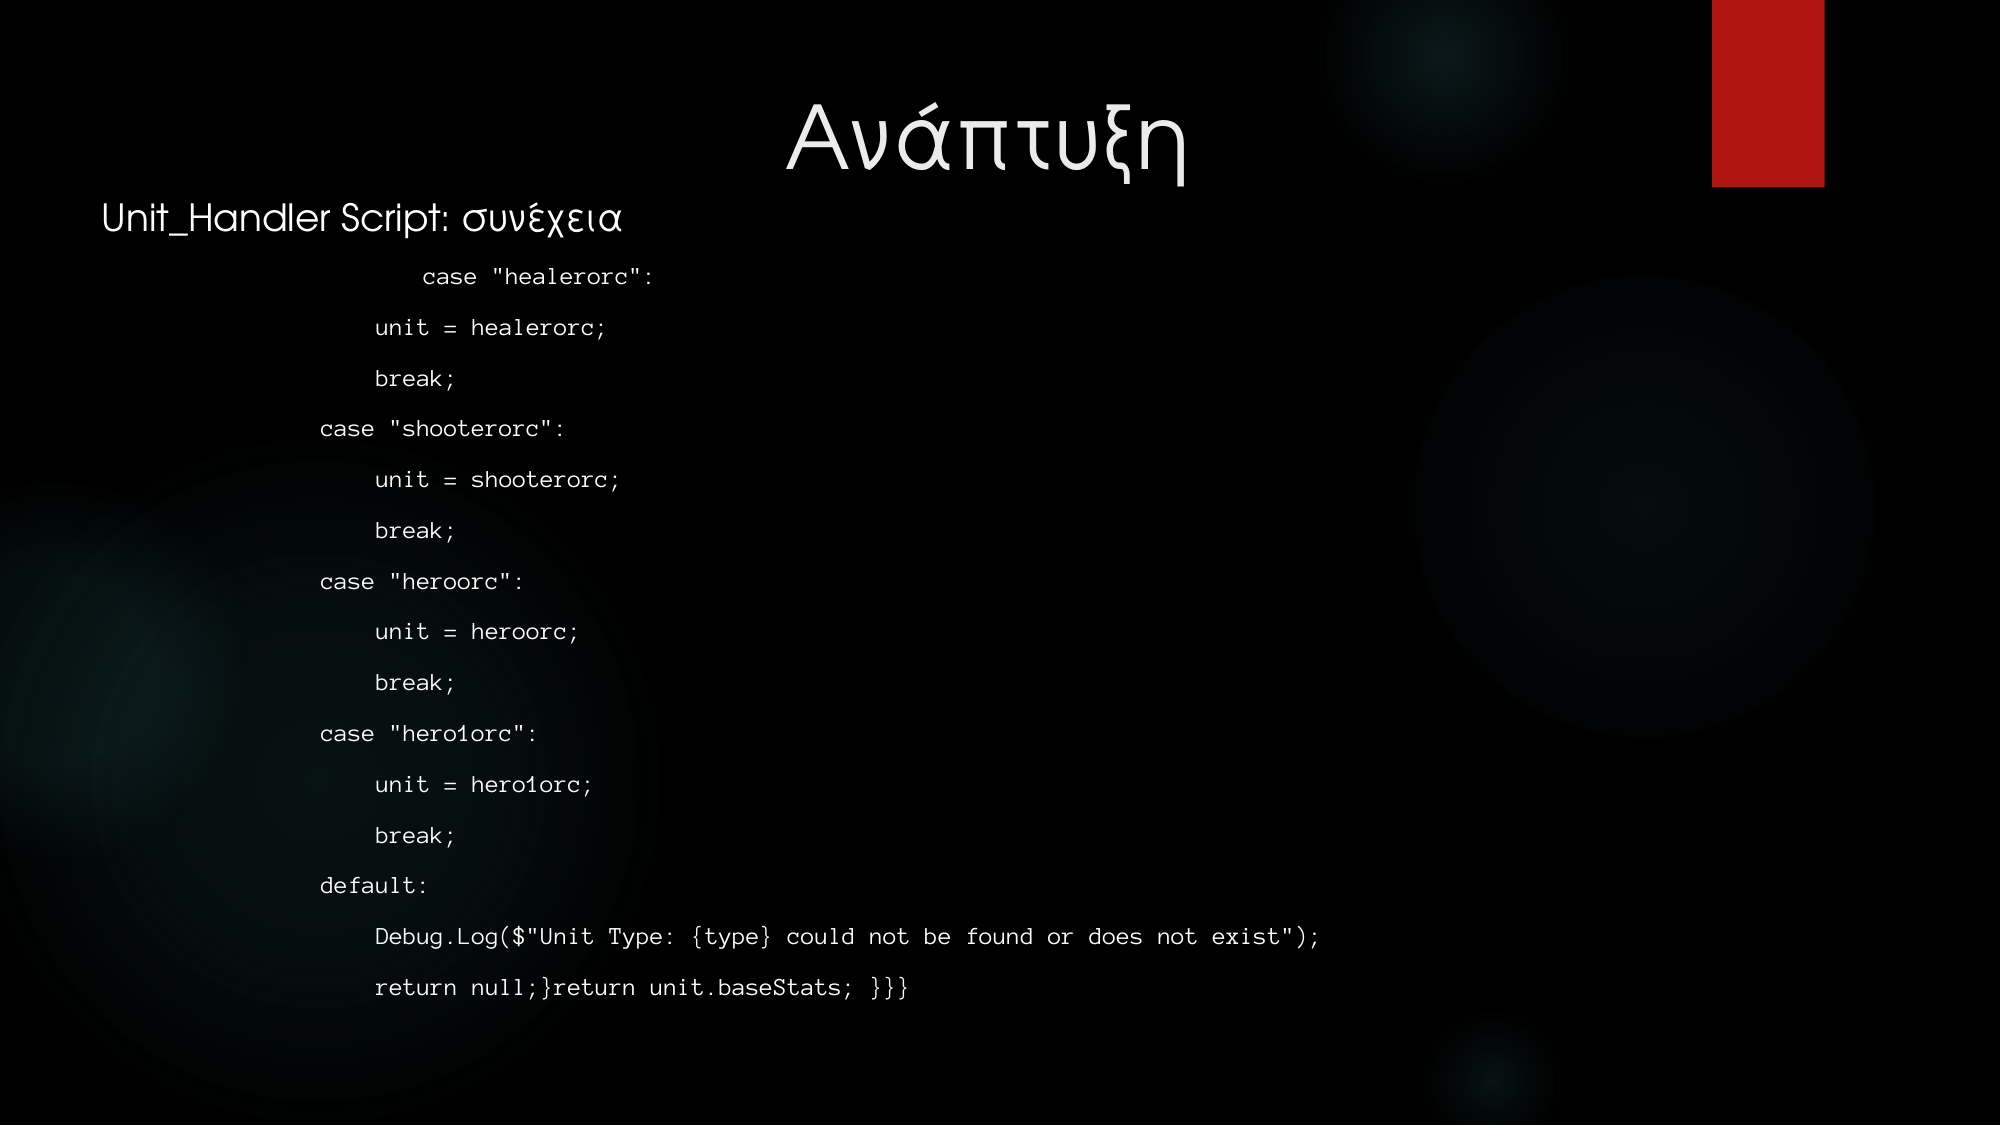

# Ανάπτυξη
Unit_Handler Script: συνέχεια
		  case "healerorc":
                    unit = healerorc;
                    break;
                case "shooterorc":
                    unit = shooterorc;
                    break;
                case "heroorc":
                    unit = heroorc;
                    break;
                case "hero1orc":
                    unit = hero1orc;
                    break;
                default:
                    Debug.Log($"Unit Type: {type} could not be found or does not exist");
                    return null;}return unit.baseStats; }}}